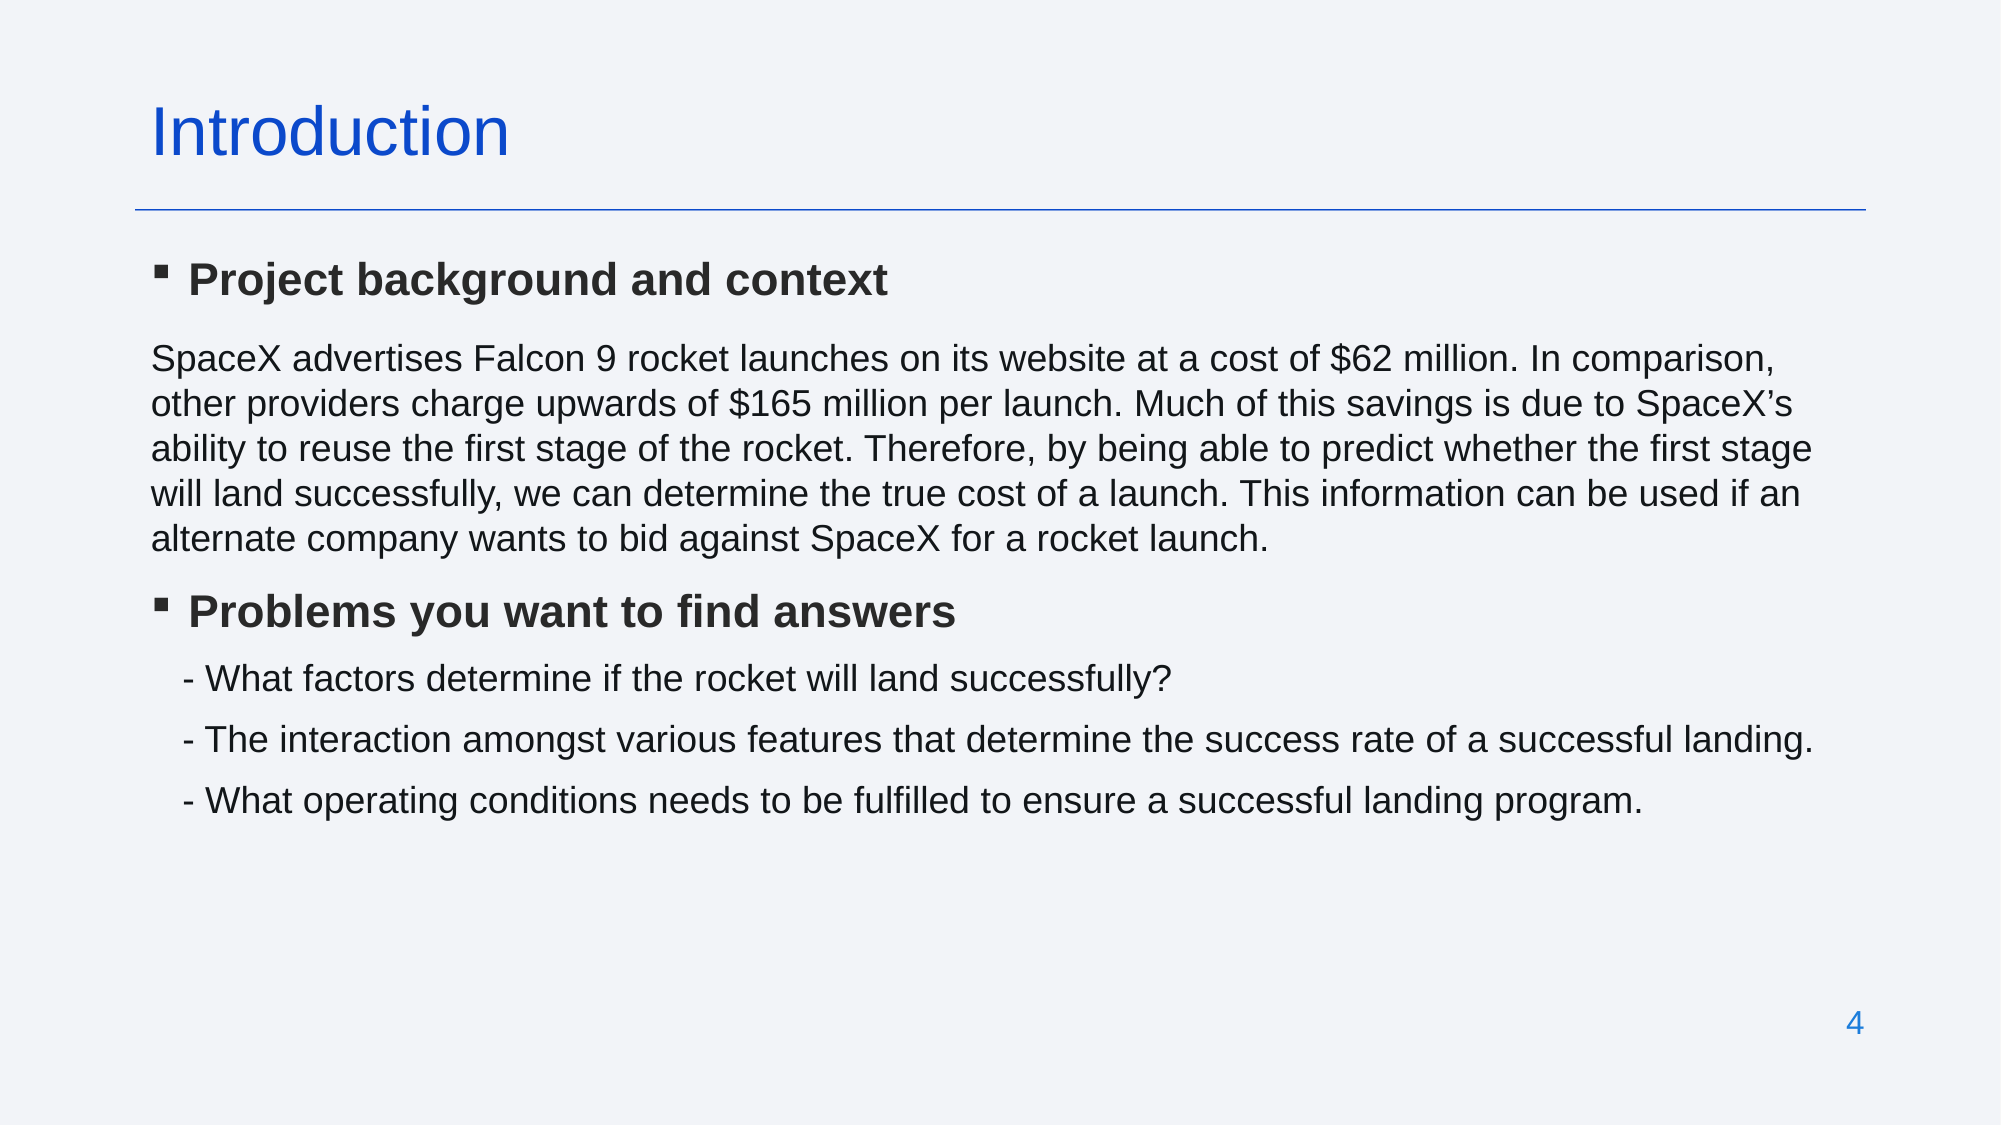

Introduction
Project background and context
SpaceX advertises Falcon 9 rocket launches on its website at a cost of $62 million. In comparison, other providers charge upwards of $165 million per launch. Much of this savings is due to SpaceX’s ability to reuse the first stage of the rocket. Therefore, by being able to predict whether the first stage will land successfully, we can determine the true cost of a launch. This information can be used if an alternate company wants to bid against SpaceX for a rocket launch.
Problems you want to find answers
   - What factors determine if the rocket will land successfully?
   - The interaction amongst various features that determine the success rate of a successful landing.
   - What operating conditions needs to be fulfilled to ensure a successful landing program.
4